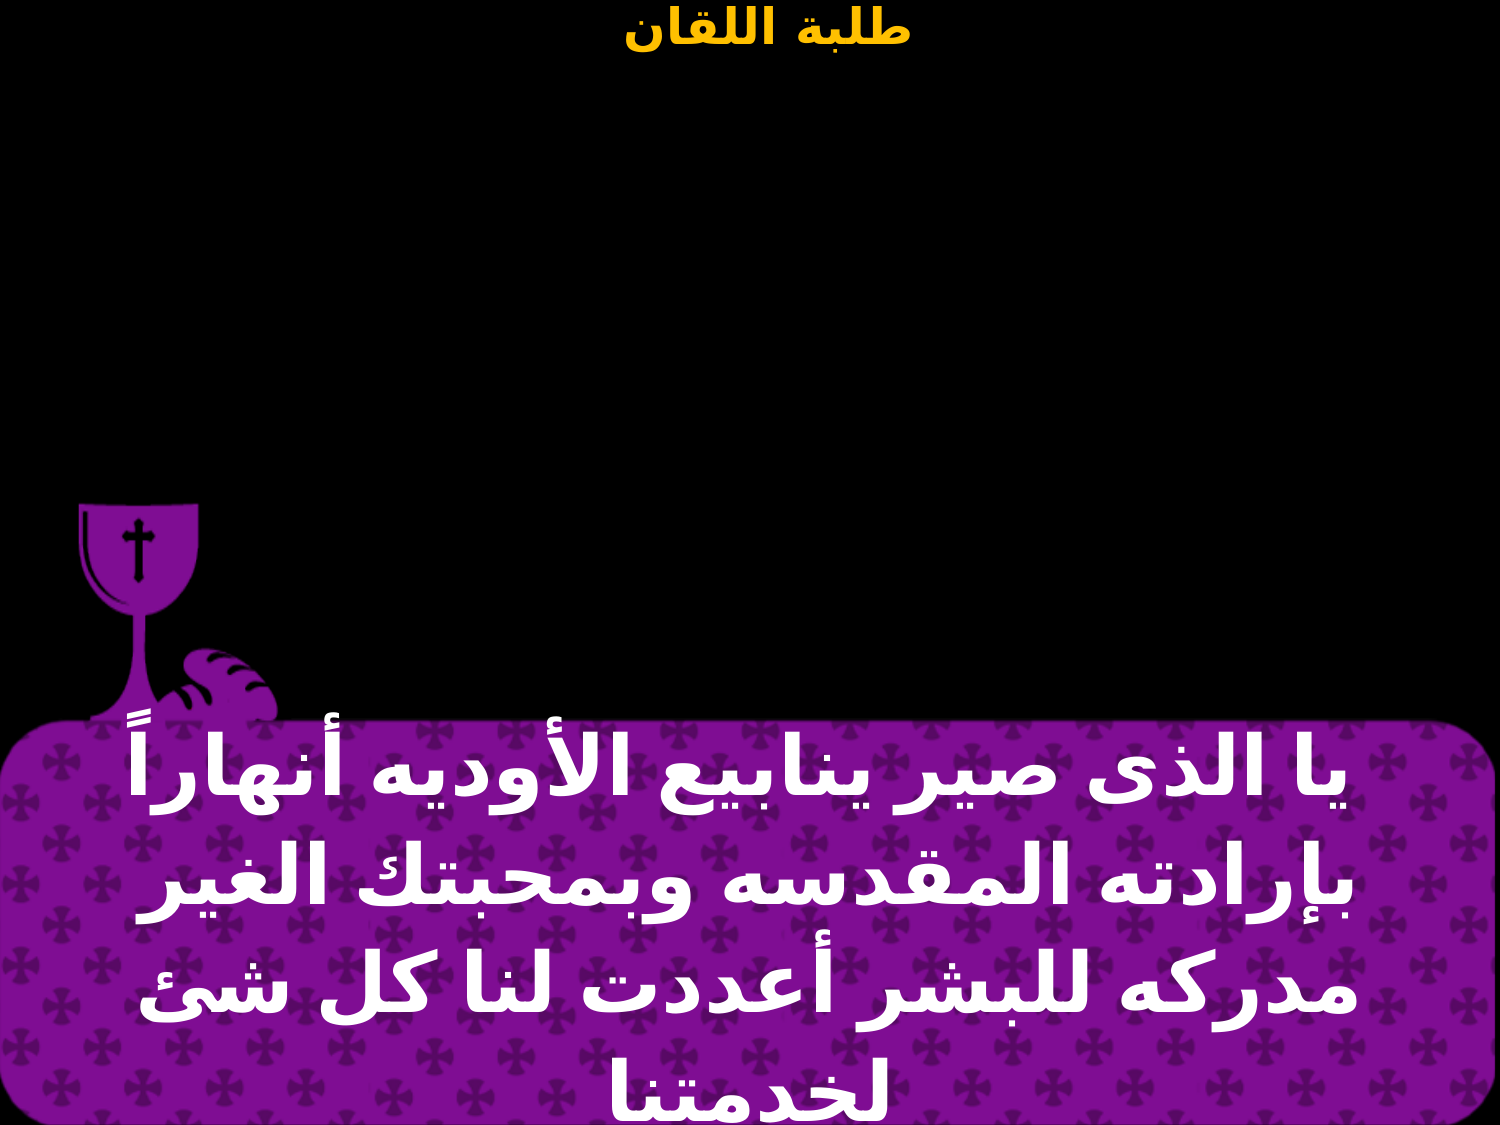

| يا الذى صير ينابيع الأوديه أنهاراً بإرادته المقدسه وبمحبتك الغير مدركه للبشر أعددت لنا كل شئ لخدمتنا |
| --- |